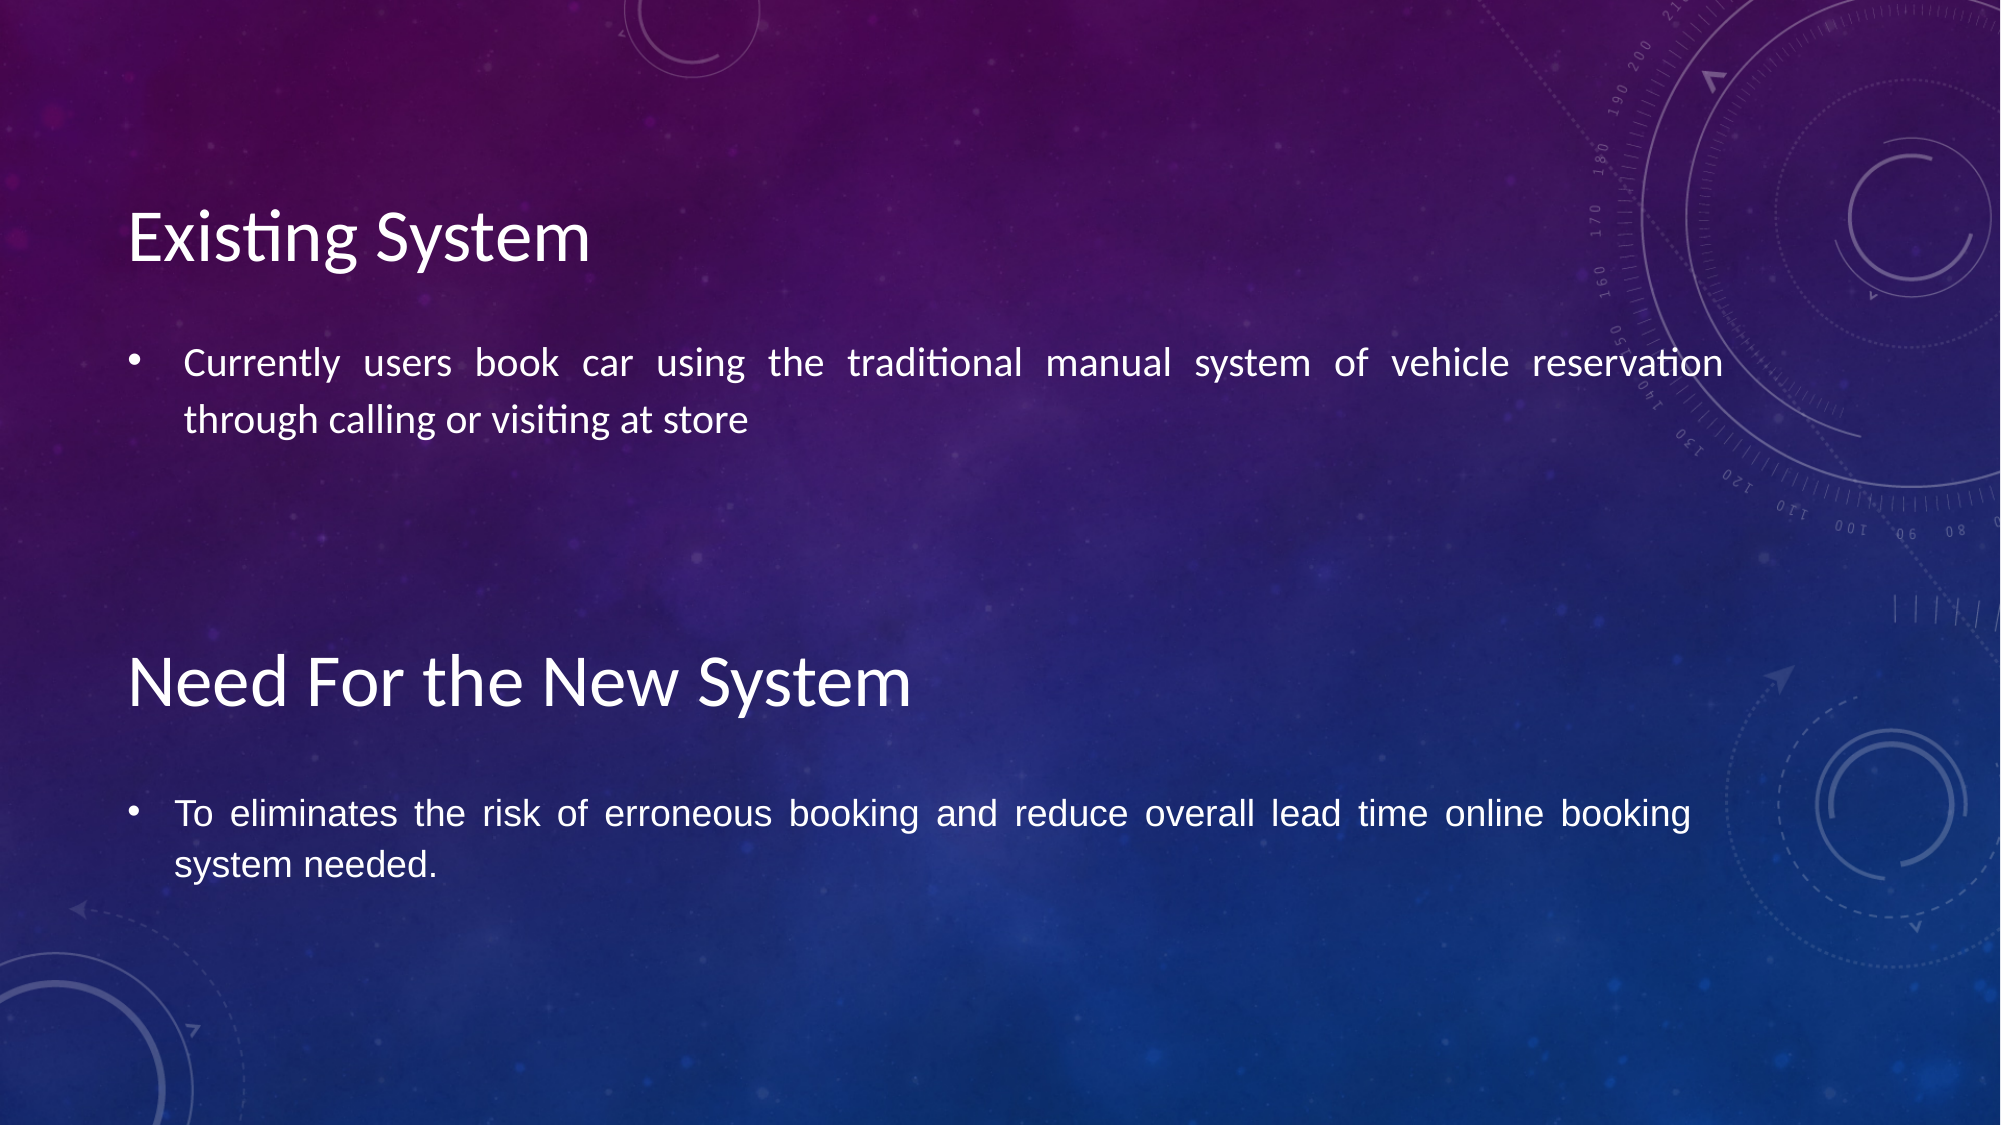

# Existing System
Currently users book car using the traditional manual system of vehicle reservation through calling or visiting at store
Need For the New System
To eliminates the risk of erroneous booking and reduce overall lead time online booking system needed.